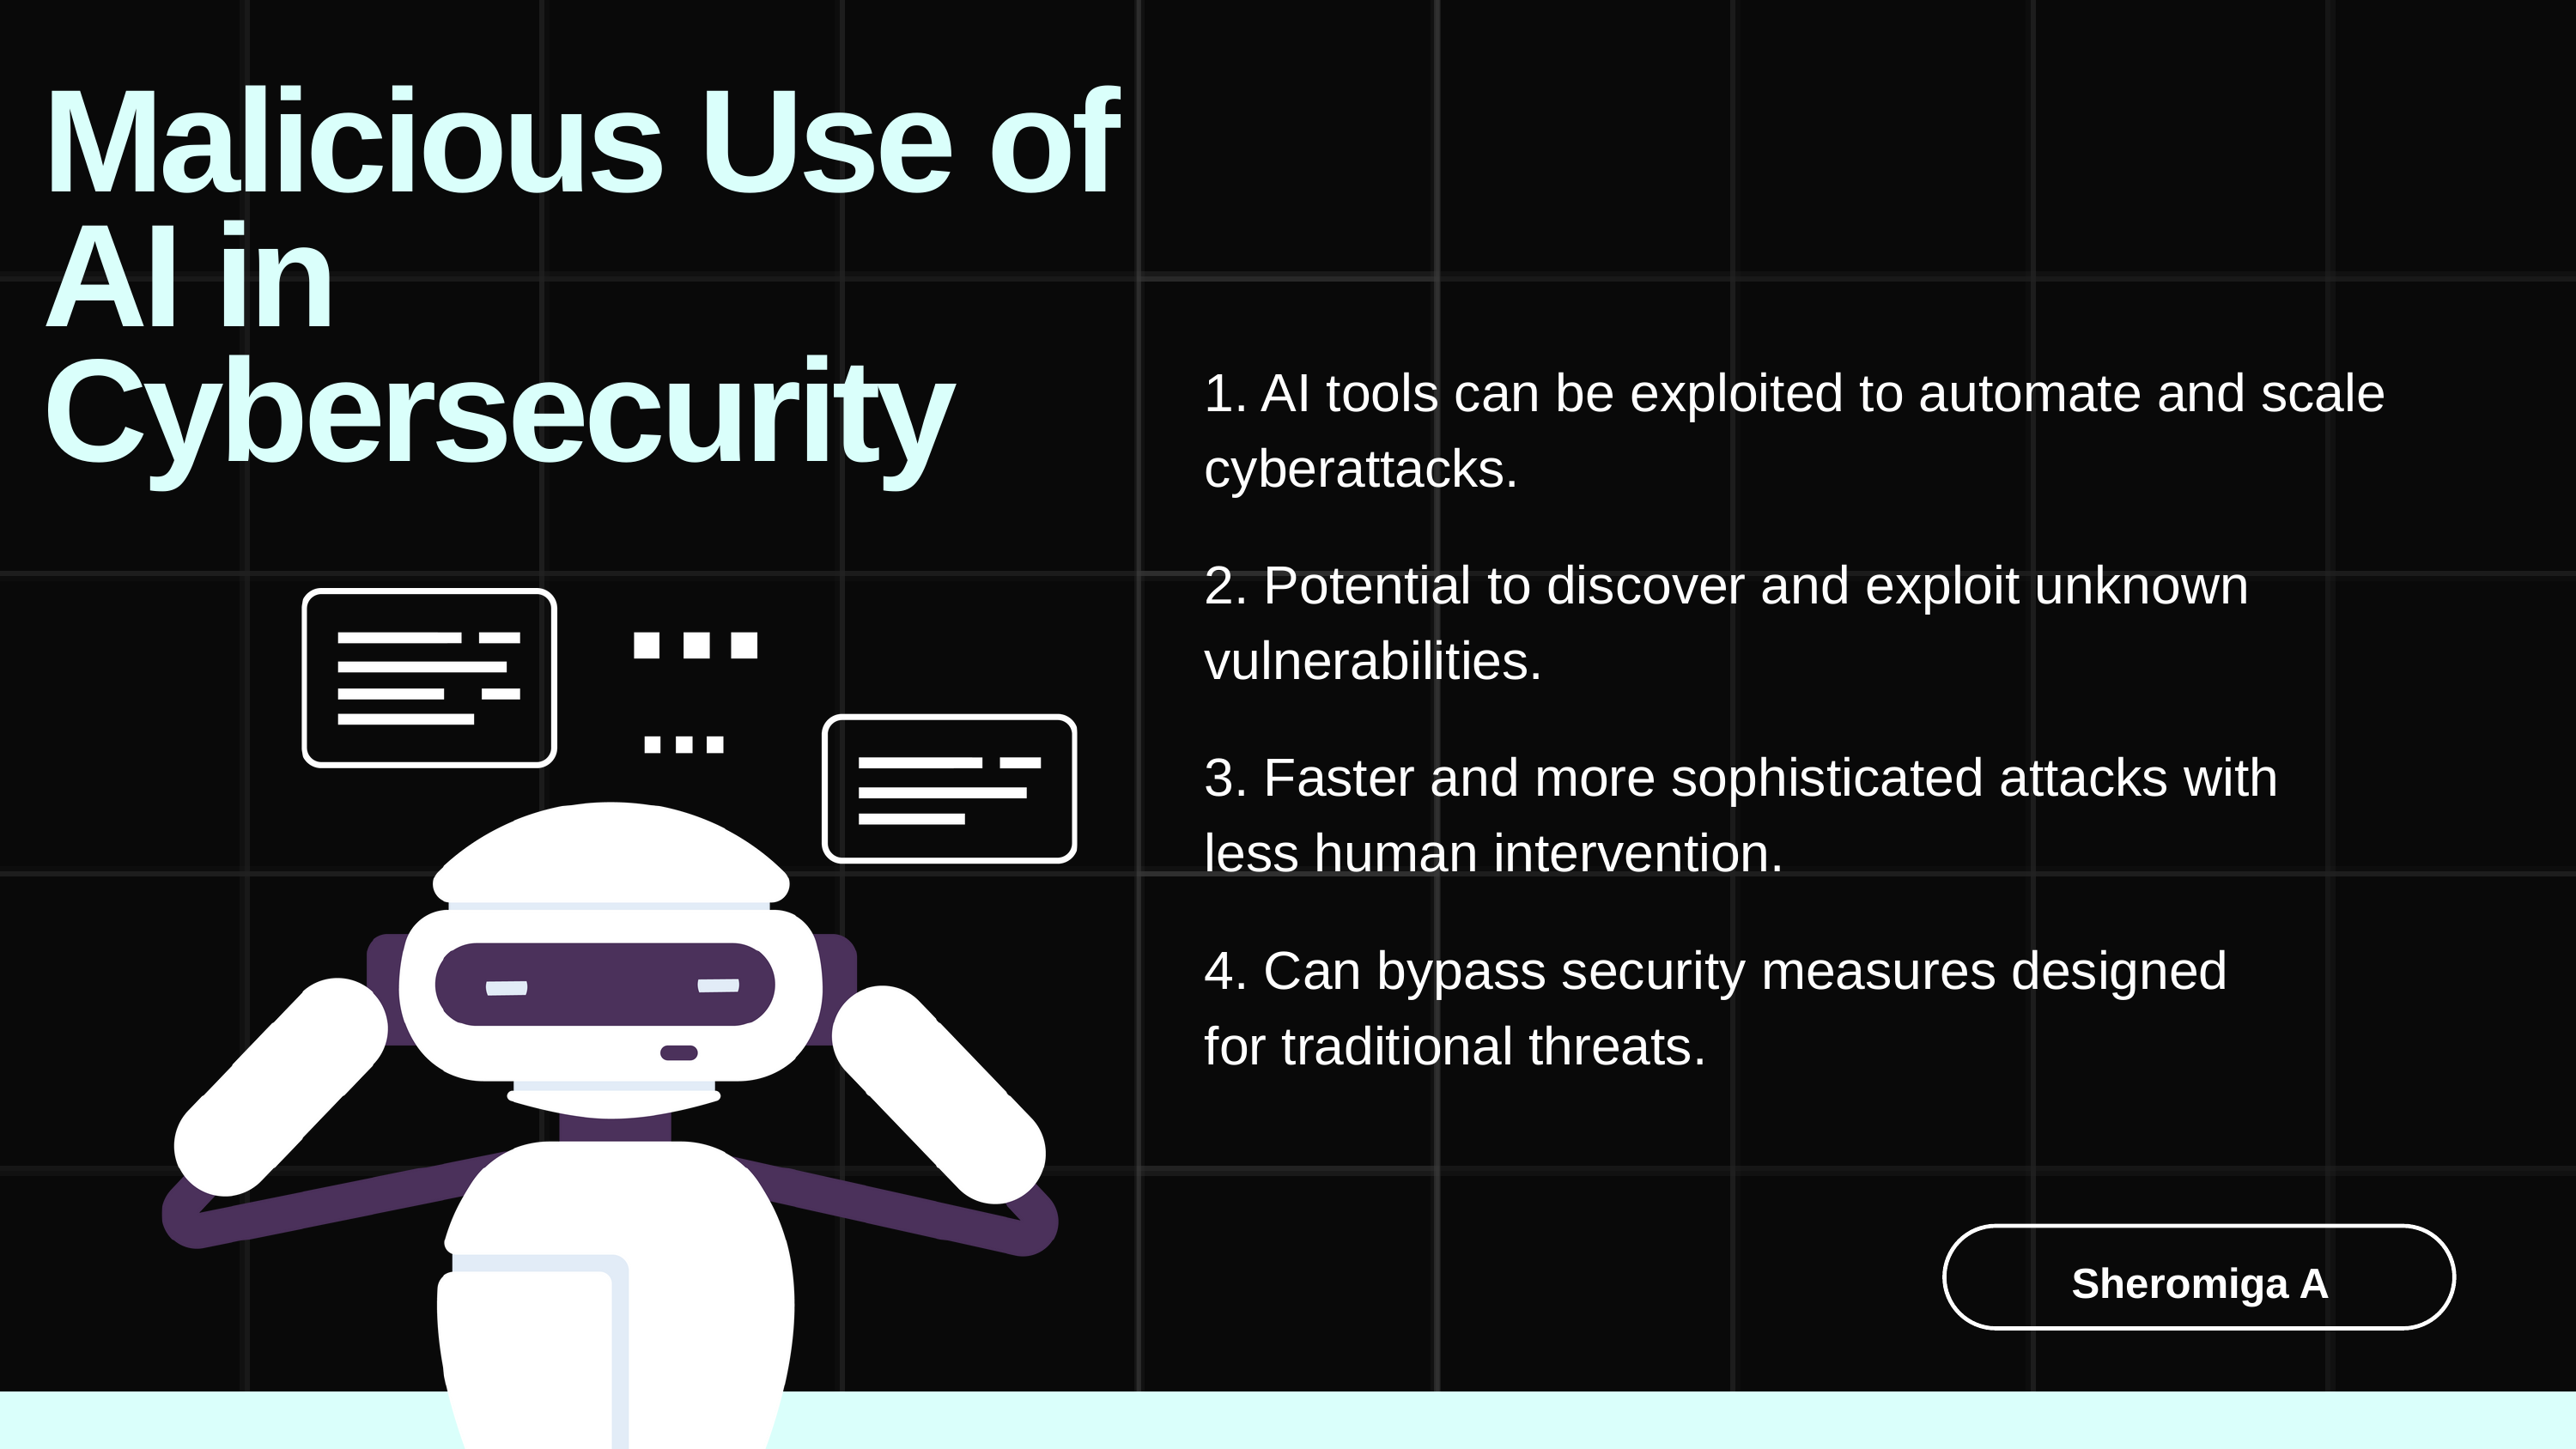

Malicious Use of AI in Cybersecurity
1. AI tools can be exploited to automate and scale cyberattacks.
2. Potential to discover and exploit unknown vulnerabilities.

3. Faster and more sophisticated attacks with less human intervention.
4. Can bypass security measures designed for traditional threats.

Sheromiga A